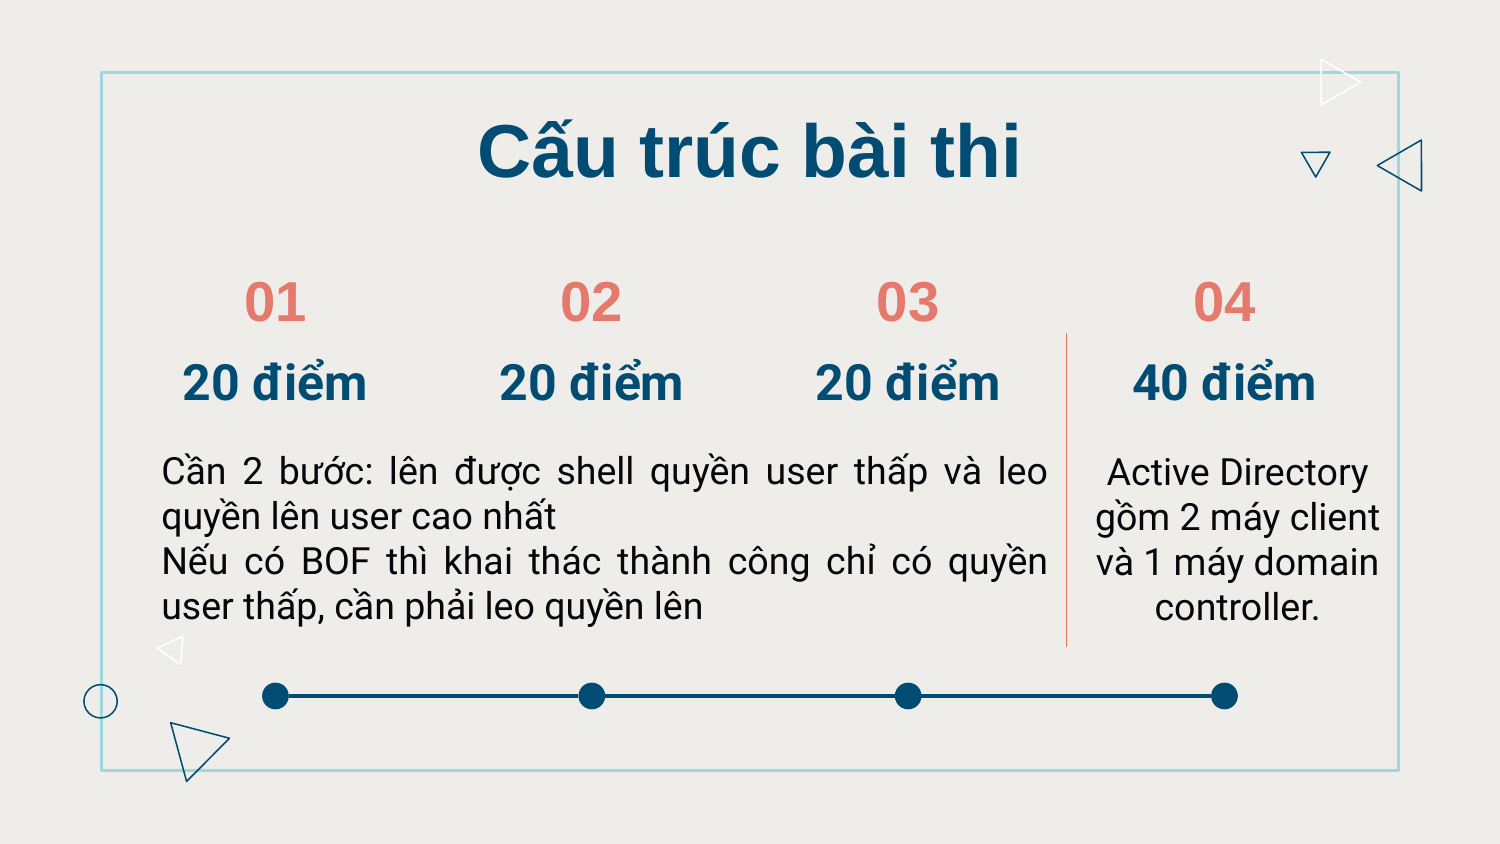

# Cấu trúc bài thi
01
02
03
04
20 điểm
20 điểm
20 điểm
40 điểm
Cần 2 bước: lên được shell quyền user thấp và leo quyền lên user cao nhất
Nếu có BOF thì khai thác thành công chỉ có quyền user thấp, cần phải leo quyền lên
Active Directory gồm 2 máy client và 1 máy domain controller.